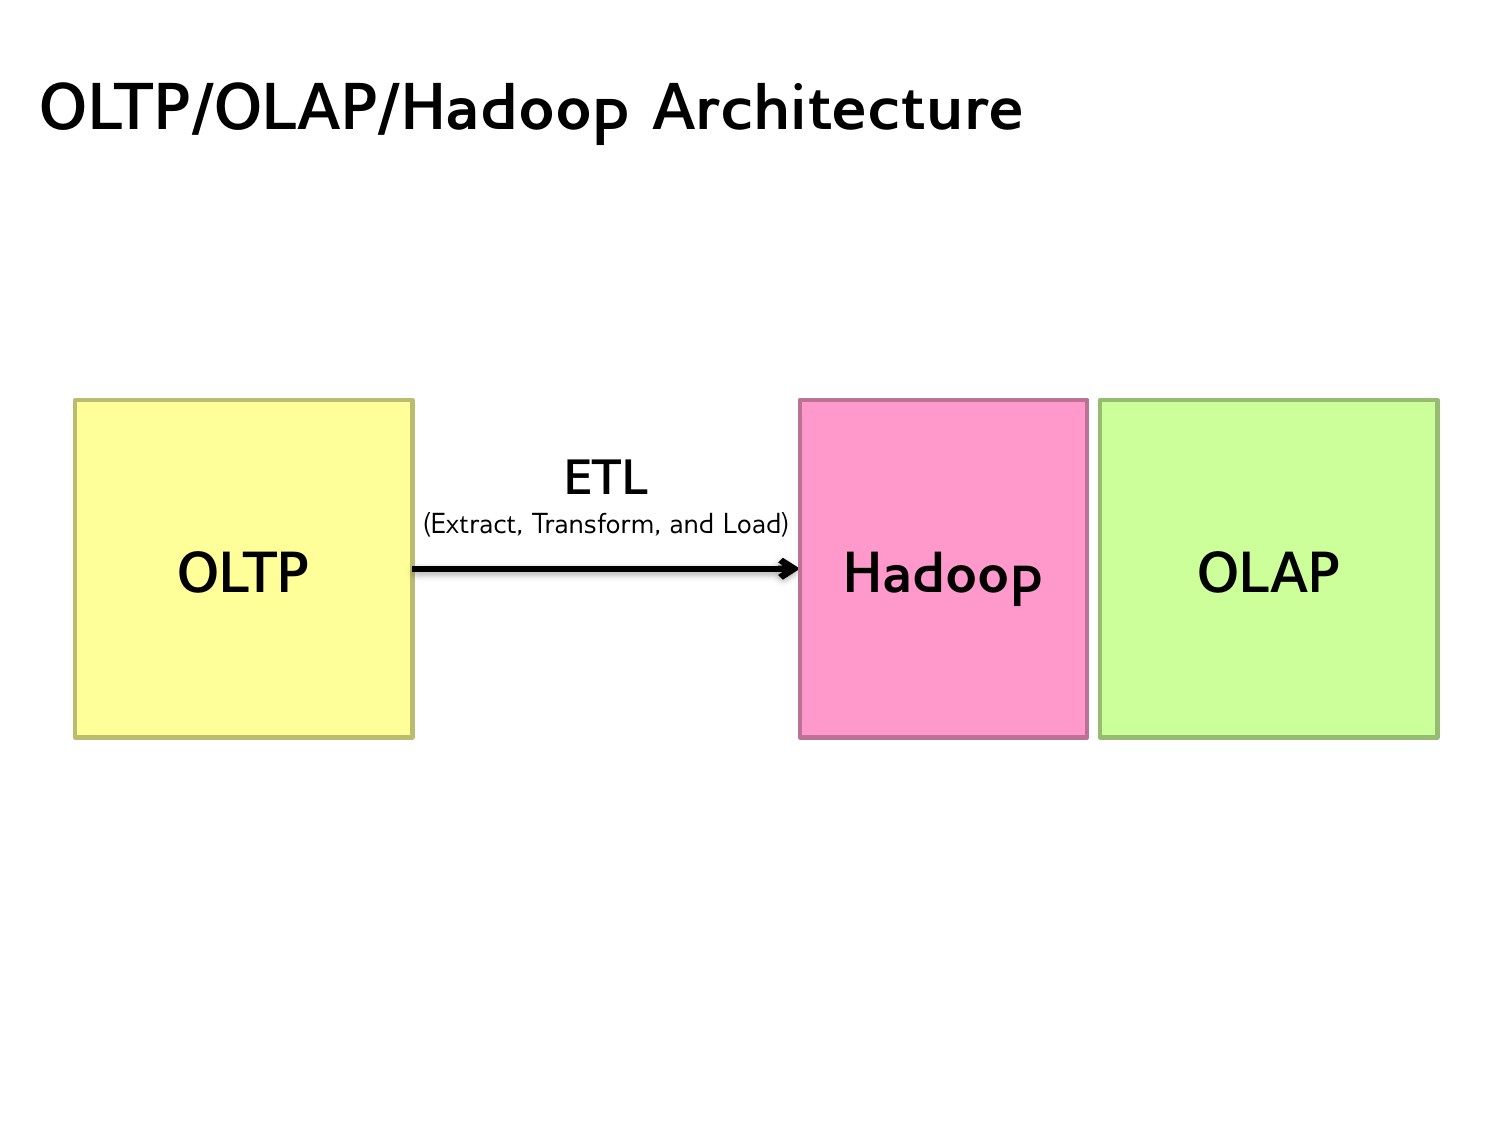

# OLTP/OLAP/Hadoop Architecture
OLTP
Hadoop
OLAP
ETL
(Extract, Transform, and Load)